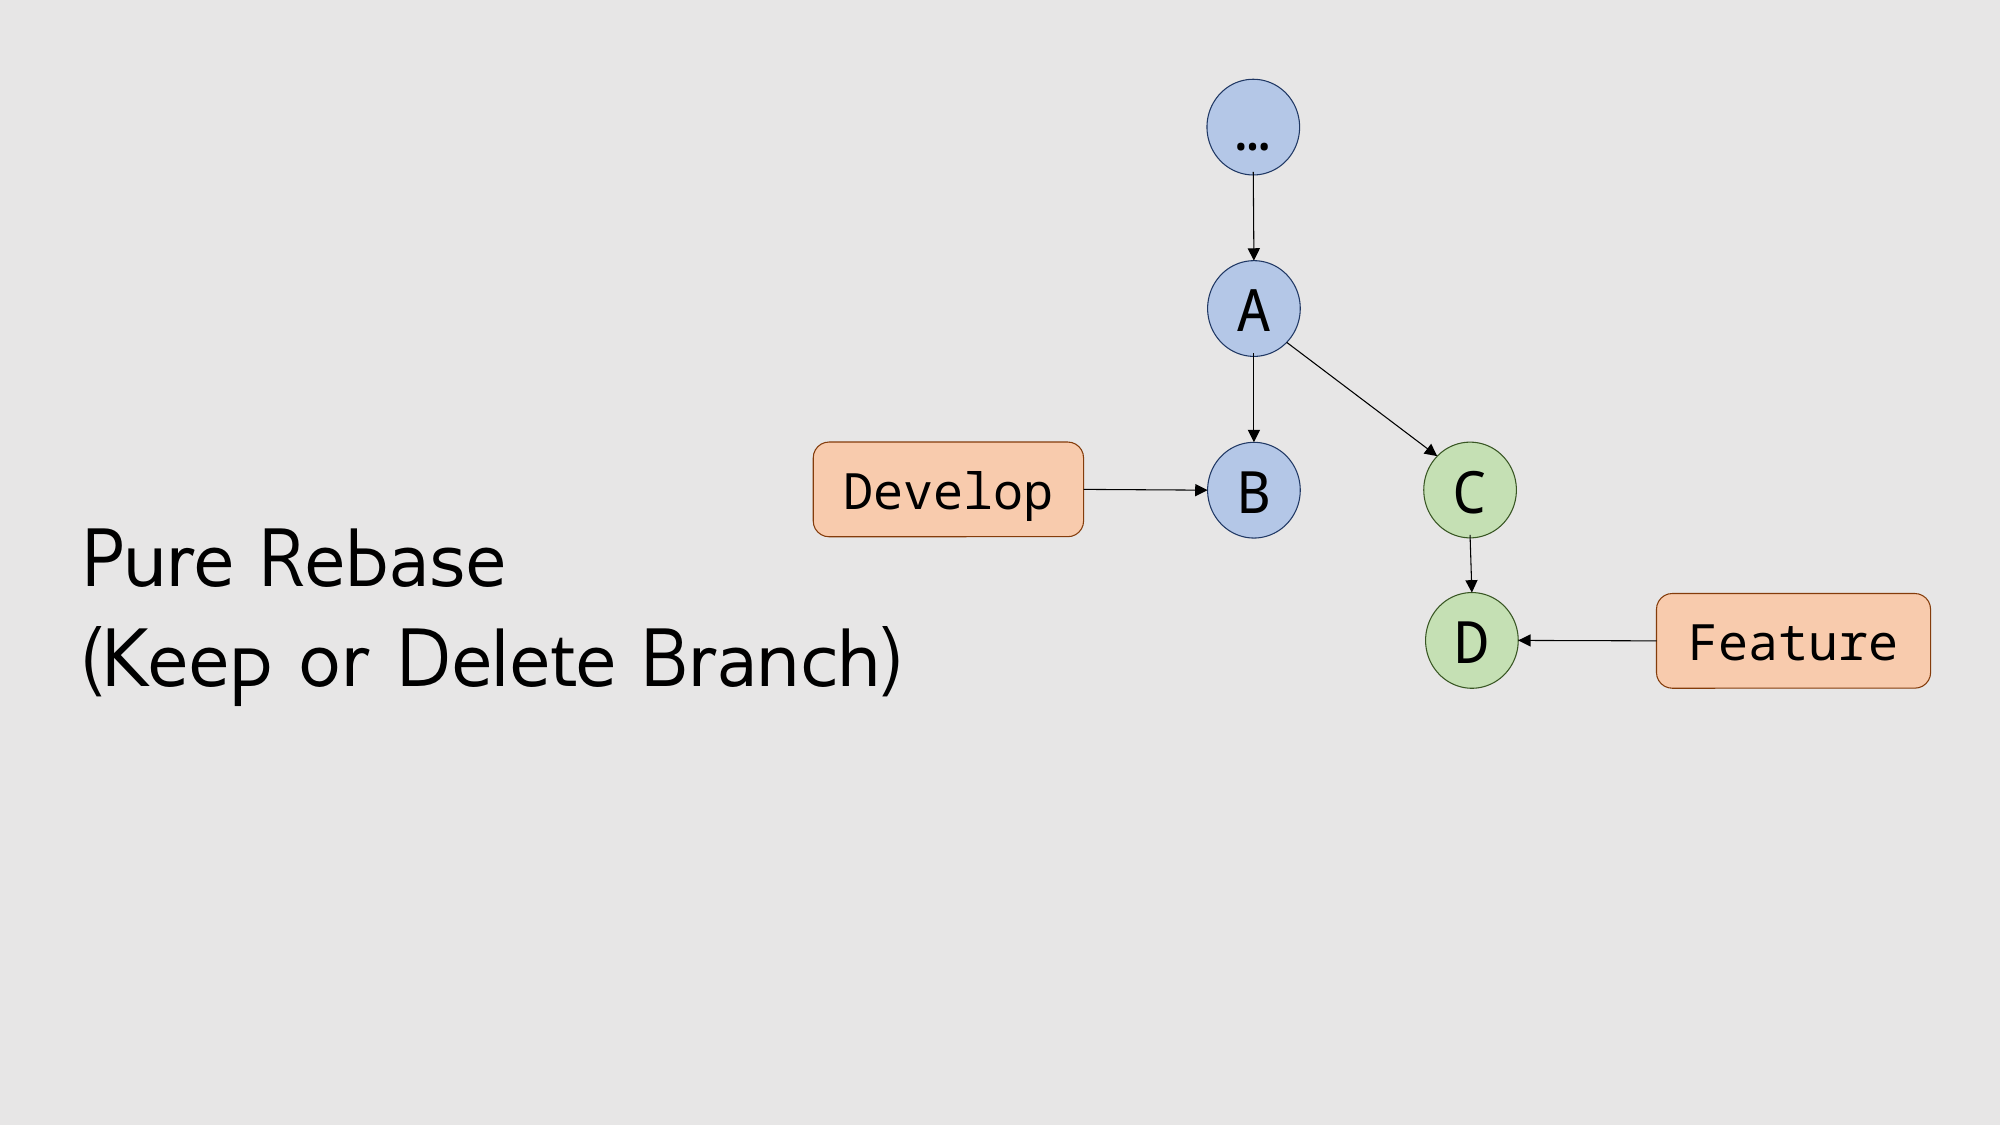

…
A
Develop
C
B
Pure Rebase
(Keep or Delete Branch)
D
Feature